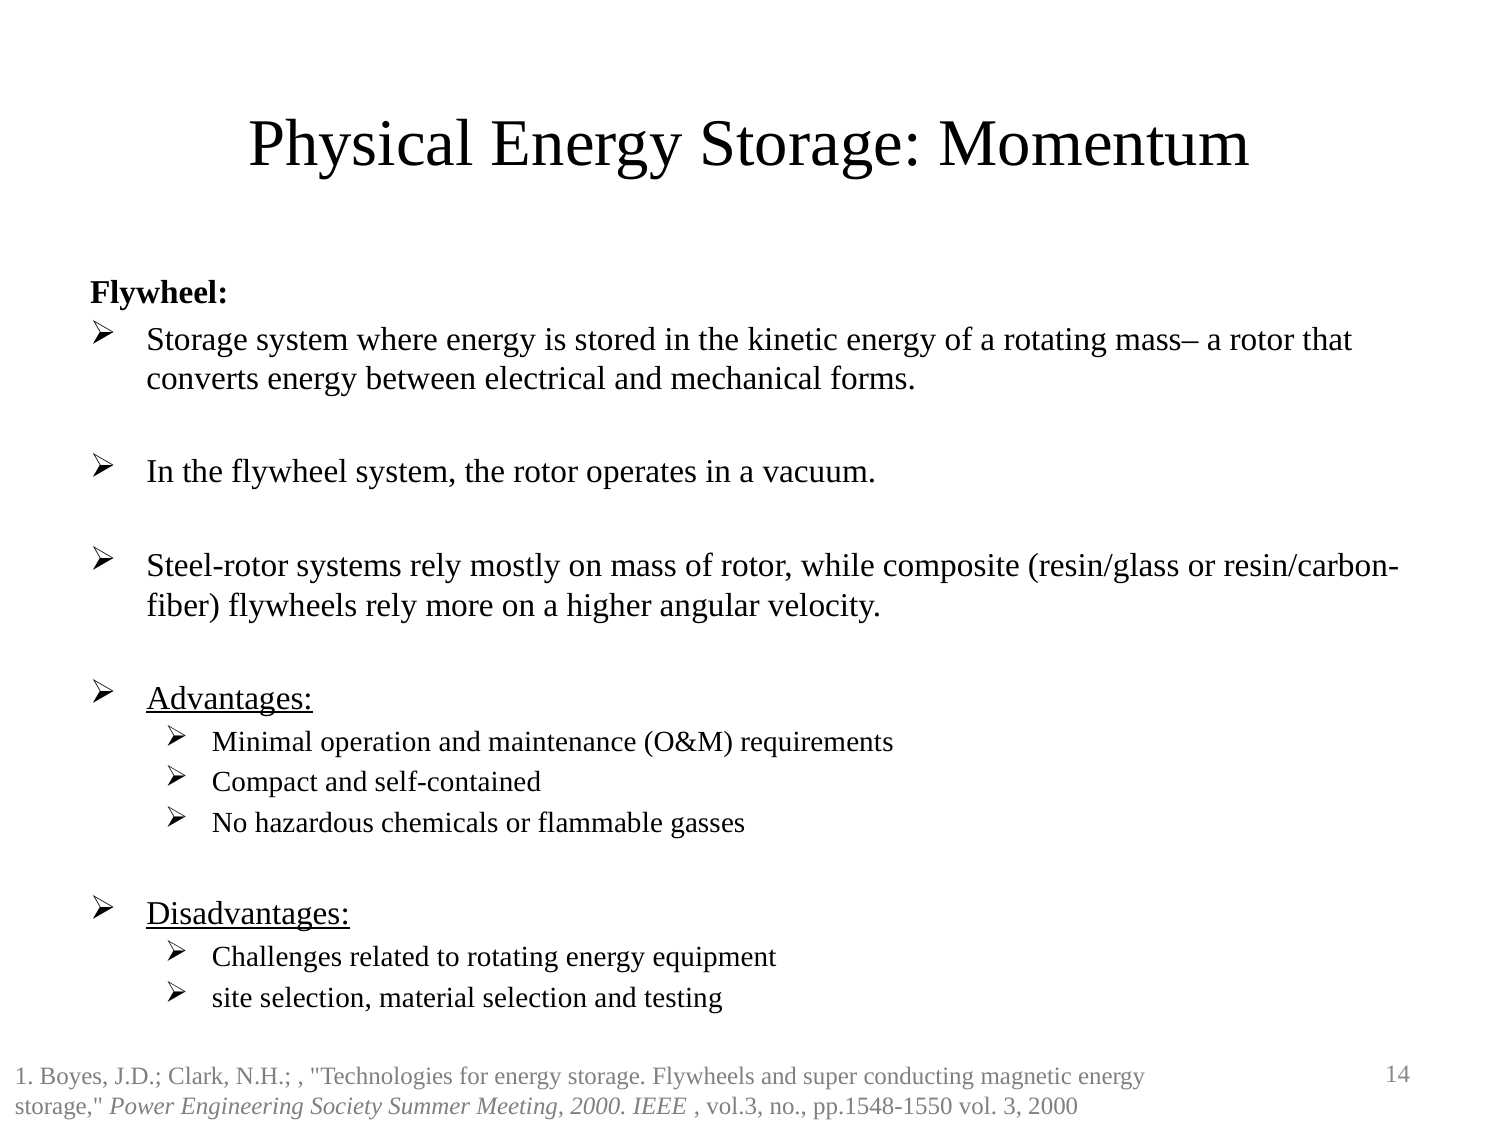

# Physical Energy Storage: Momentum
Flywheel:
Storage system where energy is stored in the kinetic energy of a rotating mass– a rotor that converts energy between electrical and mechanical forms.

In the flywheel system, the rotor operates in a vacuum.

Steel-rotor systems rely mostly on mass of rotor, while composite (resin/glass or resin/carbon-fiber) flywheels rely more on a higher angular velocity.

Advantages:
Minimal operation and maintenance (O&M) requirements
Compact and self-contained
No hazardous chemicals or flammable gasses

Disadvantages:
Challenges related to rotating energy equipment
site selection, material selection and testing
14
1. Boyes, J.D.; Clark, N.H.; , "Technologies for energy storage. Flywheels and super conducting magnetic energy storage," Power Engineering Society Summer Meeting, 2000. IEEE , vol.3, no., pp.1548-1550 vol. 3, 2000